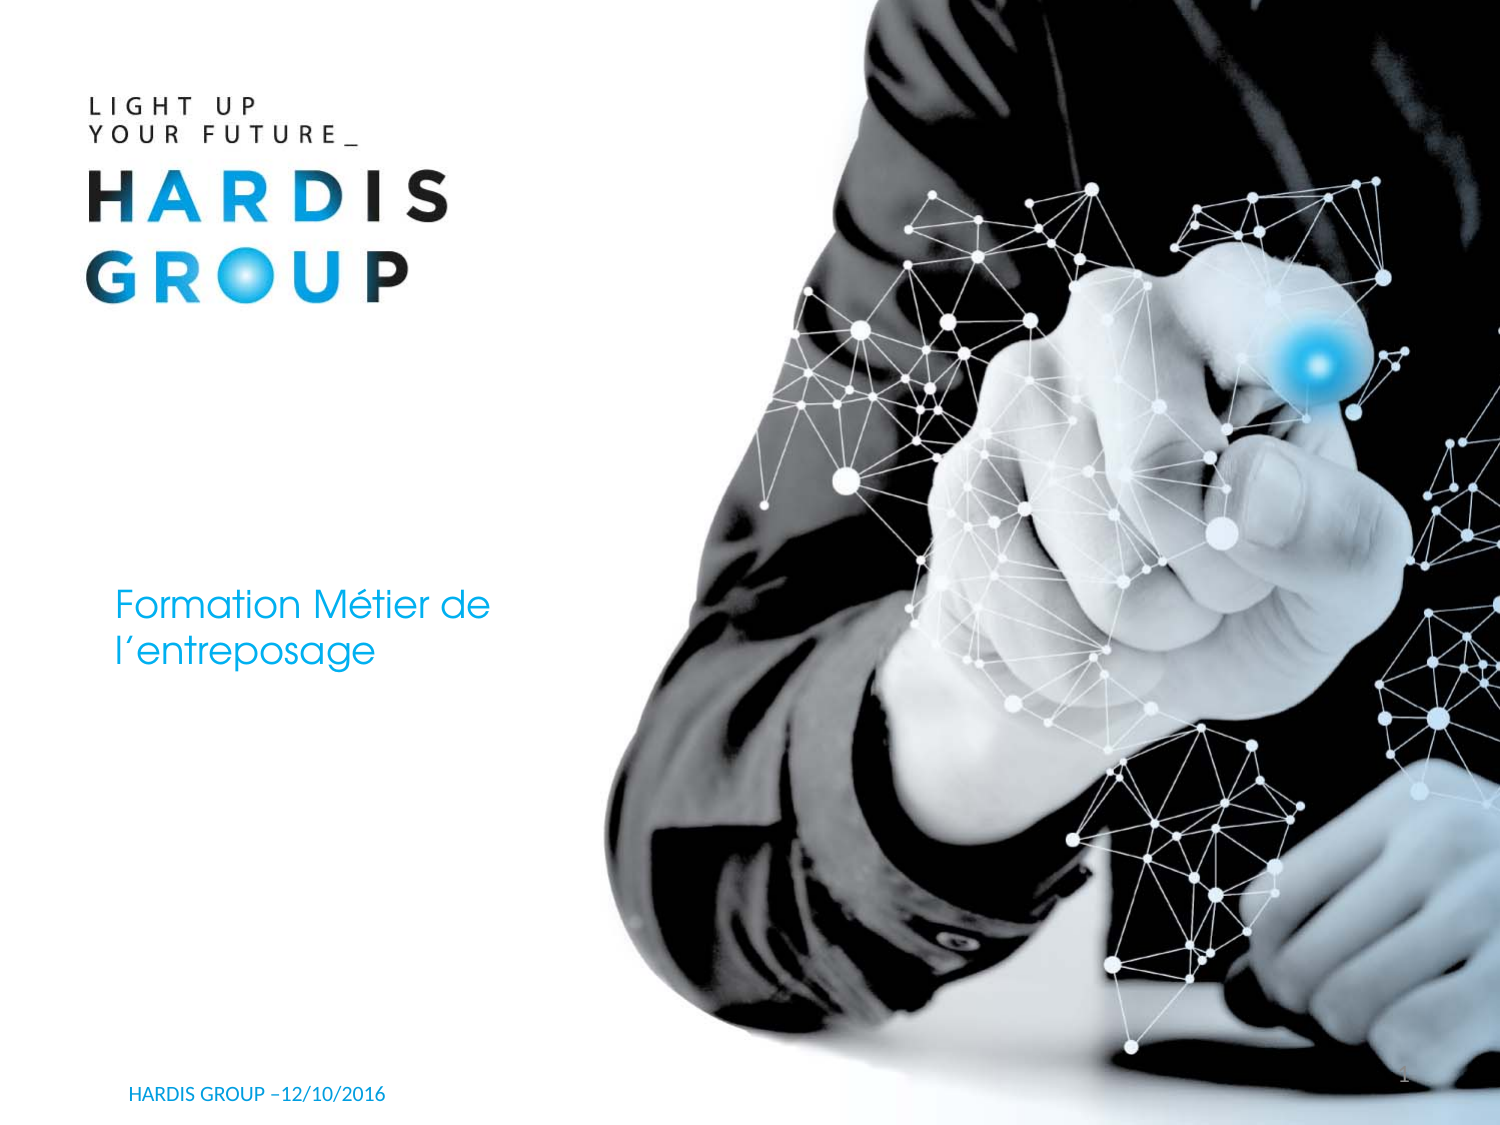

Formation Métier de l’entreposage
1
HARDIS GROUP –12/10/2016